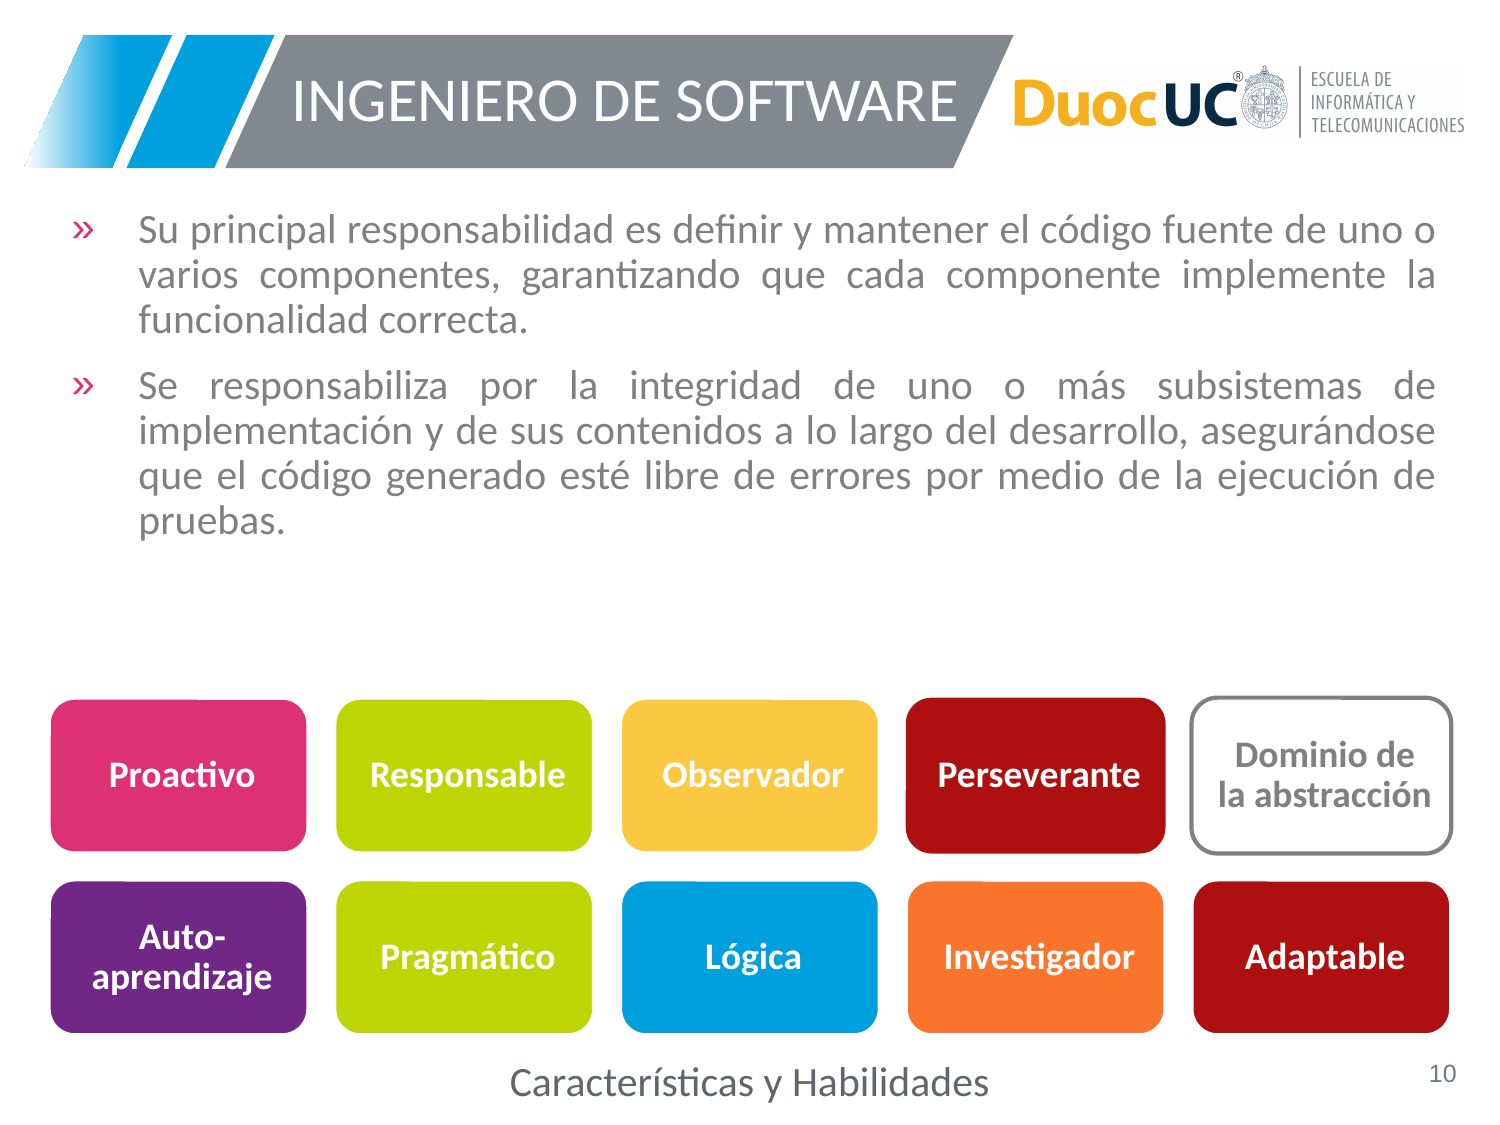

# INGENIERO DE SOFTWARE
Su principal responsabilidad es definir y mantener el código fuente de uno o varios componentes, garantizando que cada componente implemente la funcionalidad correcta.
Se responsabiliza por la integridad de uno o más subsistemas de implementación y de sus contenidos a lo largo del desarrollo, asegurándose que el código generado esté libre de errores por medio de la ejecución de pruebas.
Proactivo
Responsable
Observador
Perseverante
Dominio de la abstracción
Auto-aprendizaje
Pragmático
Lógica
Investigador
Adaptable
Características y Habilidades